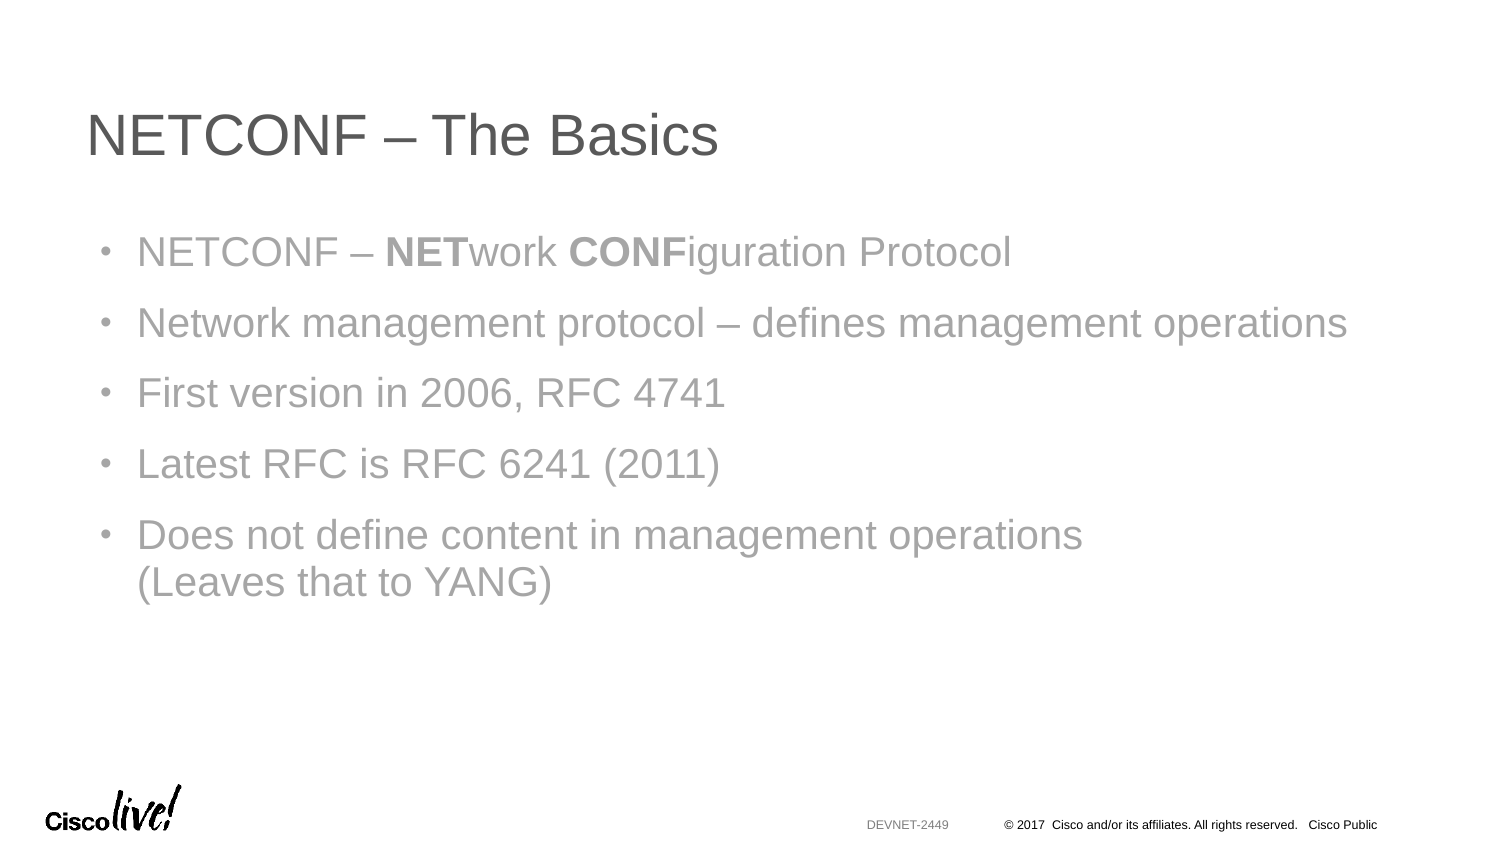

# NETCONF – The Basics
NETCONF – NETwork CONFiguration Protocol
Network management protocol – defines management operations
First version in 2006, RFC 4741
Latest RFC is RFC 6241 (2011)
Does not define content in management operations
(Leaves that to YANG)
DEVNET-2449